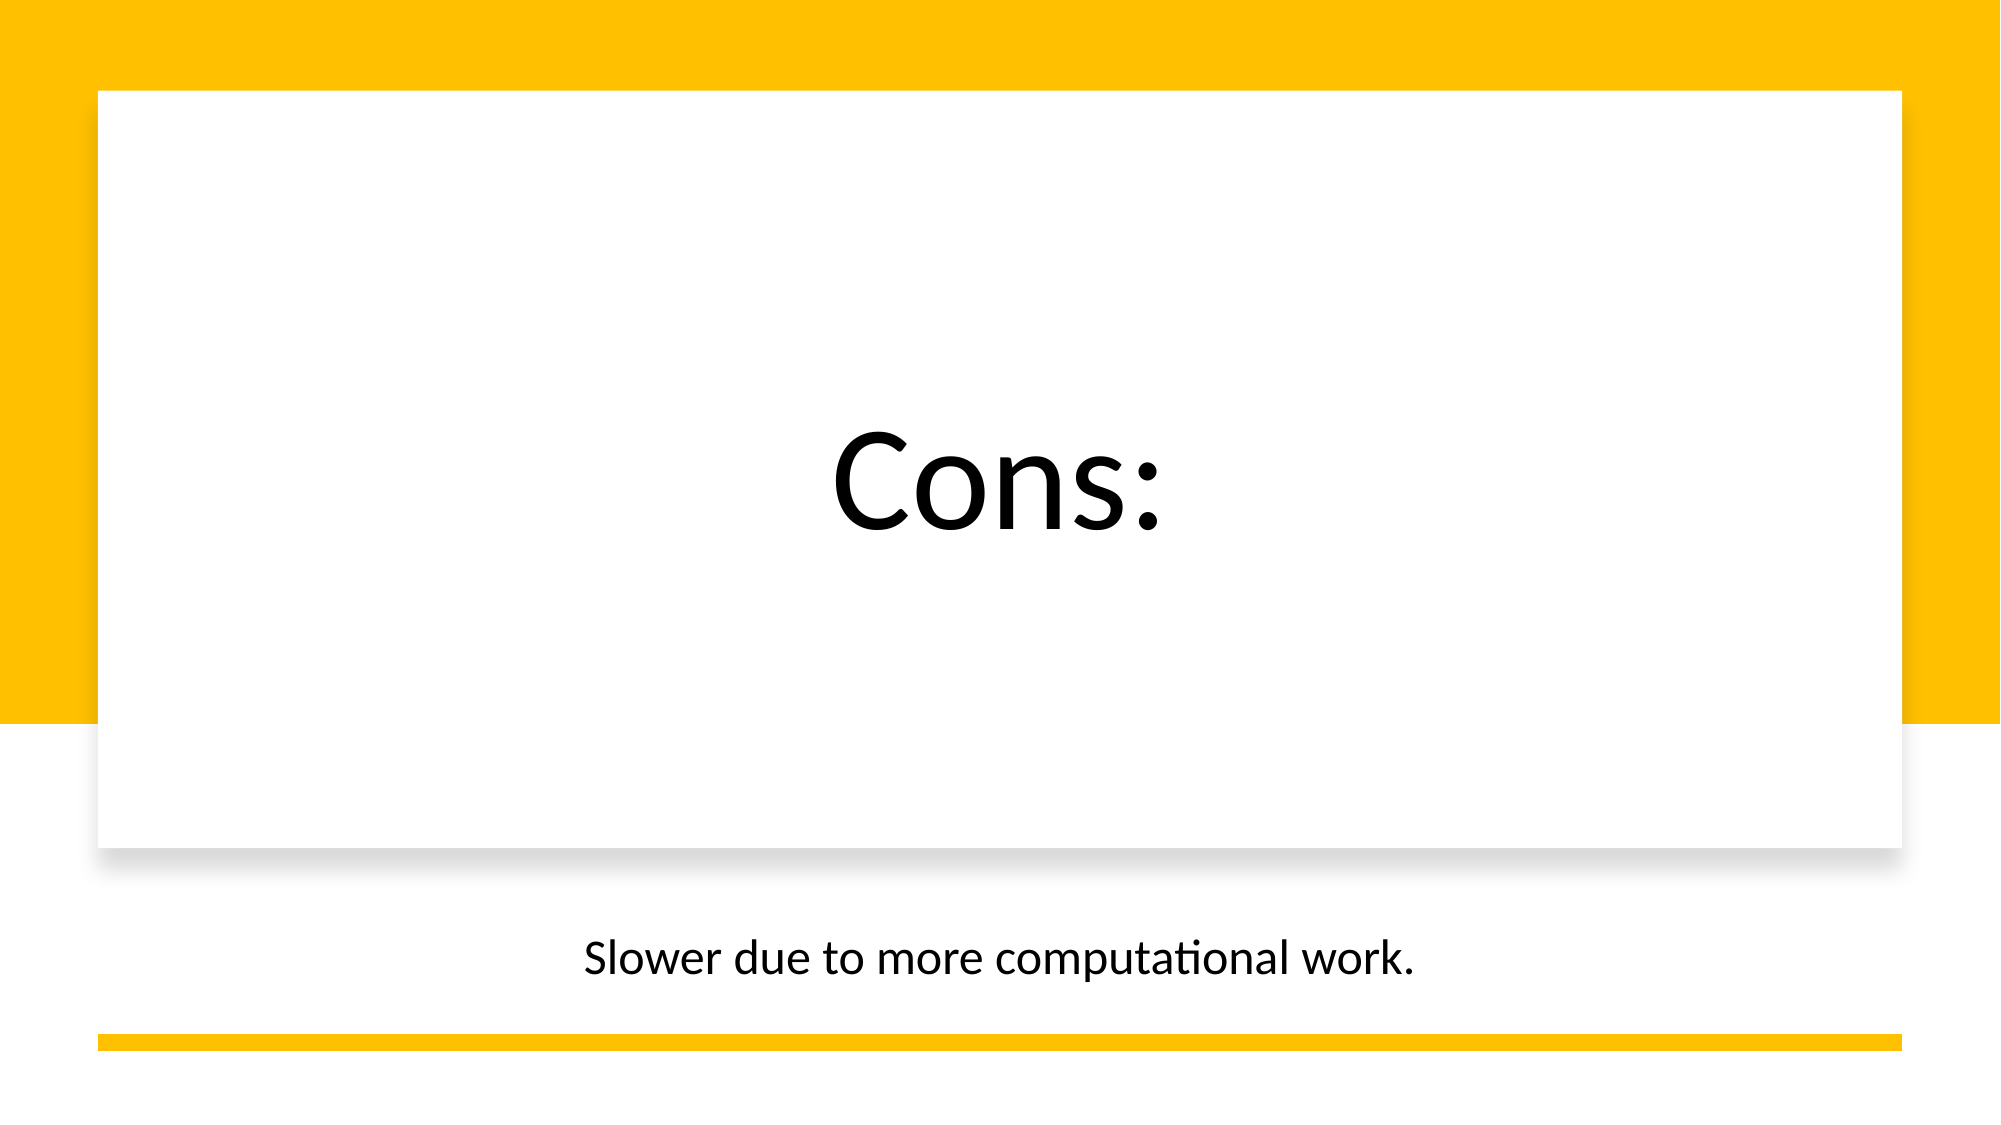

# Cons:
Slower due to more computational work.